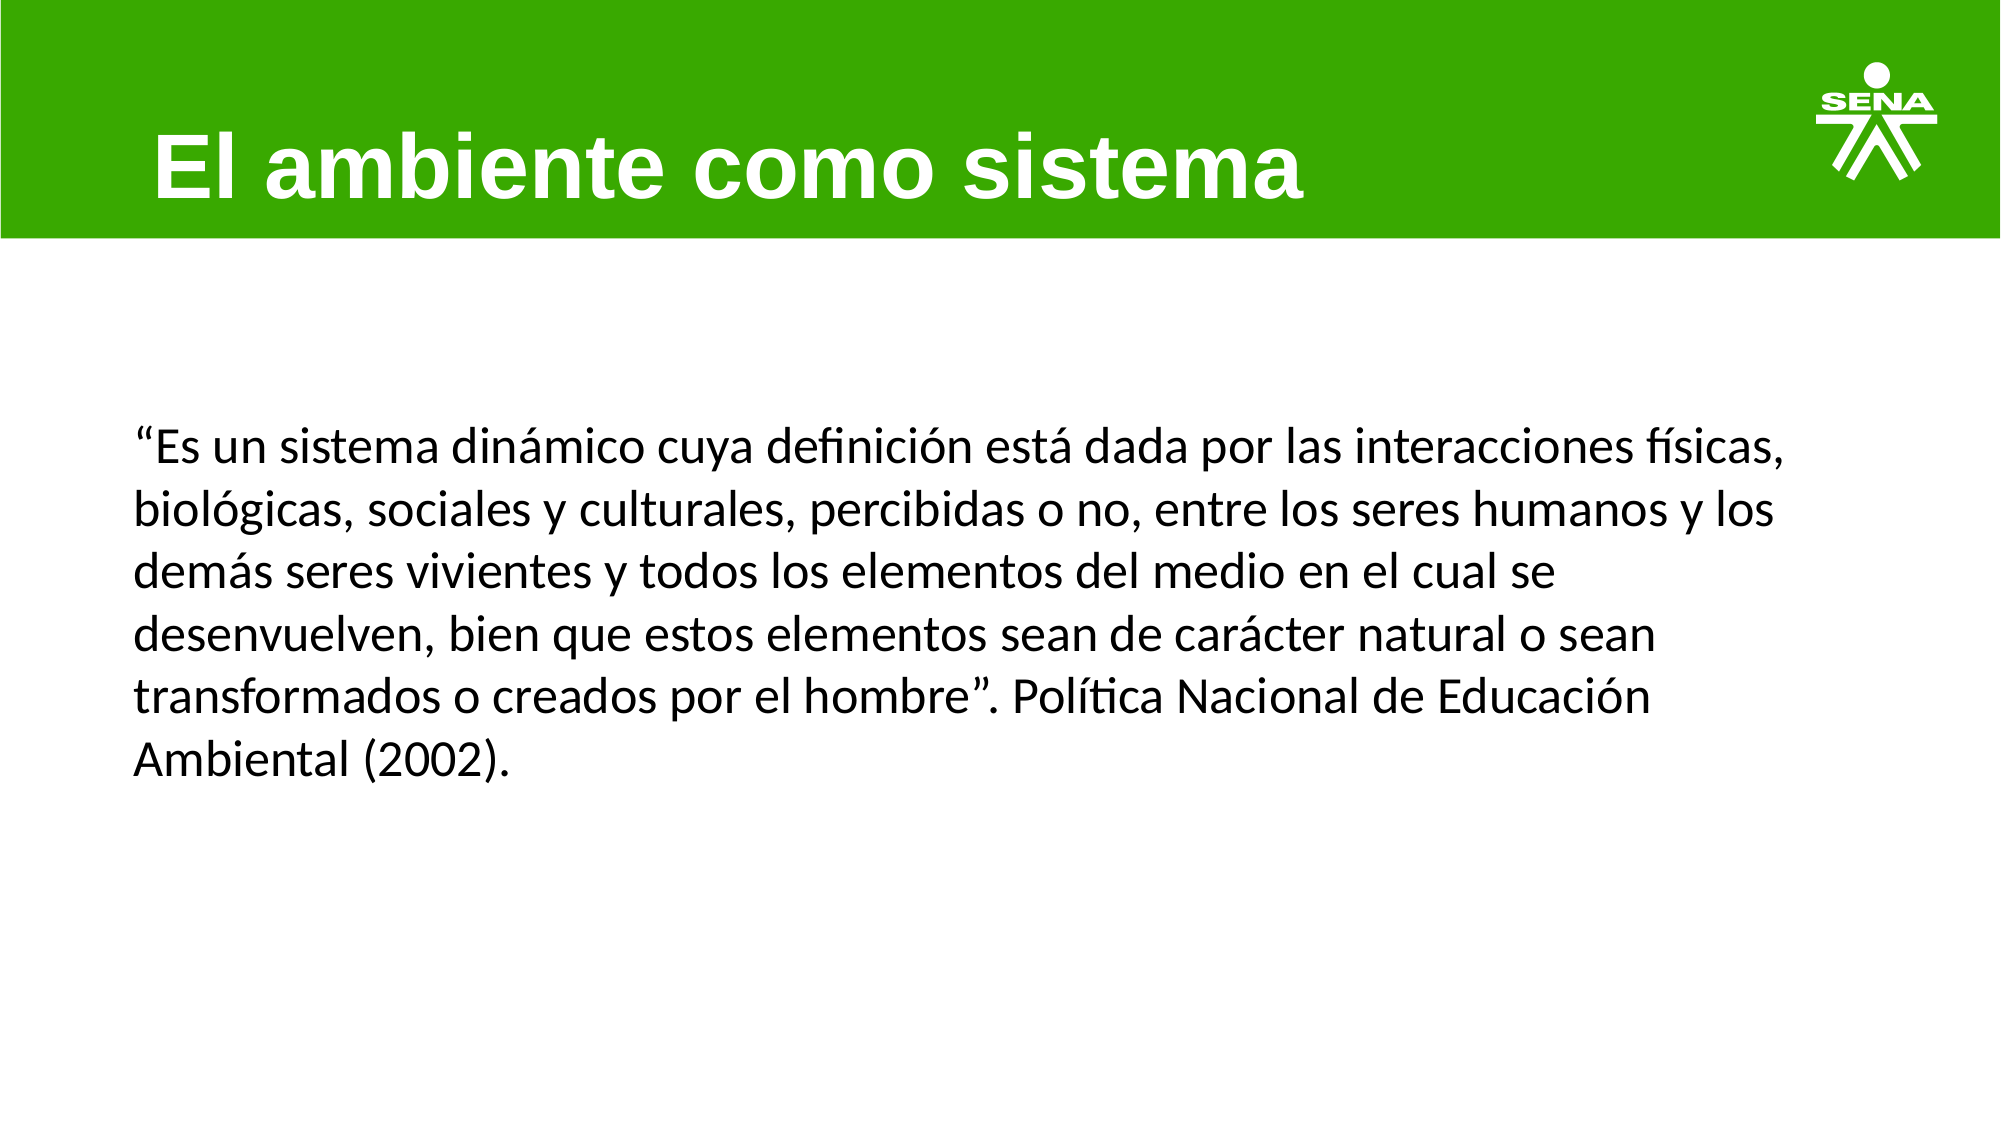

# El ambiente como sistema
“Es un sistema dinámico cuya definición está dada por las interacciones físicas, biológicas, sociales y culturales, percibidas o no, entre los seres humanos y los demás seres vivientes y todos los elementos del medio en el cual se desenvuelven, bien que estos elementos sean de carácter natural o sean transformados o creados por el hombre”. Política Nacional de Educación Ambiental (2002).